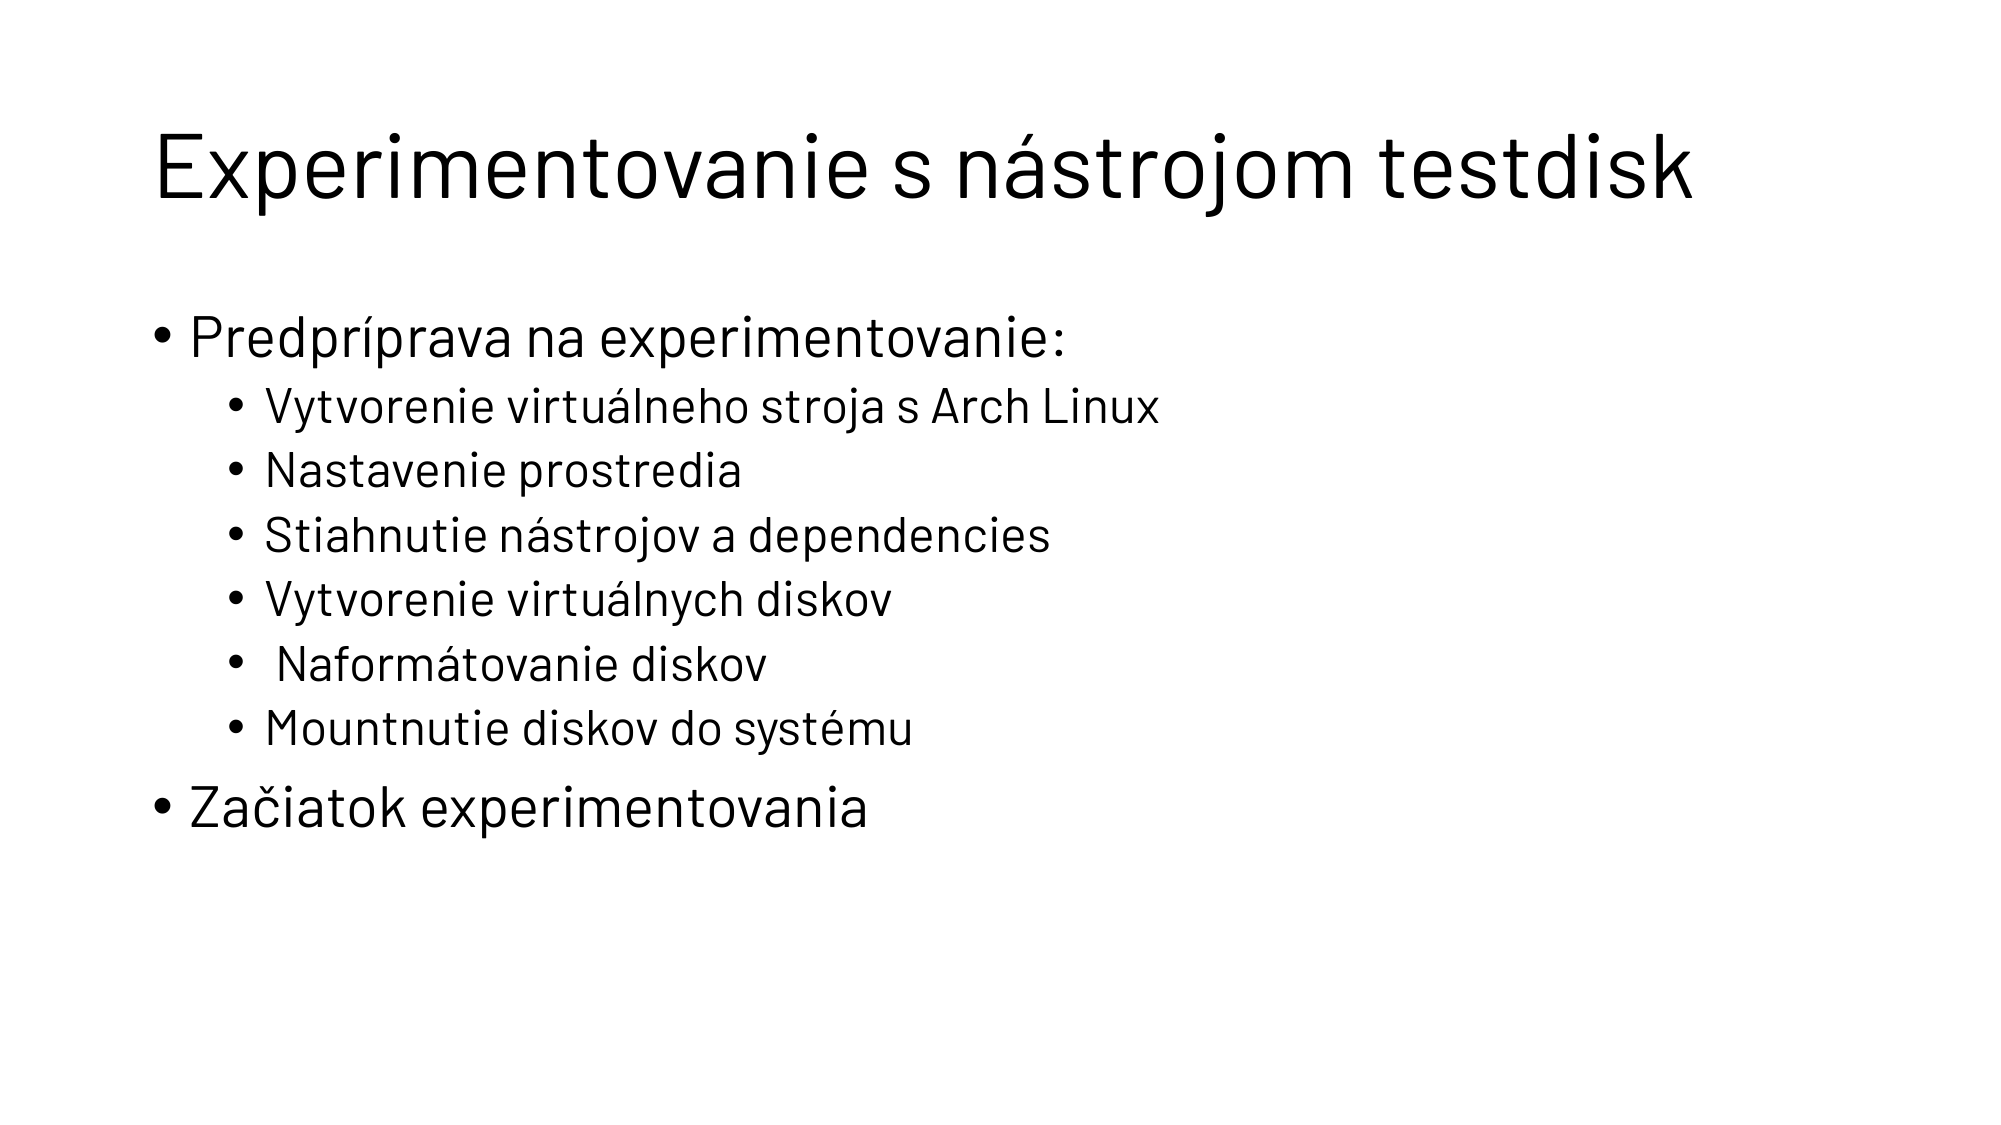

# Experimentovanie s nástrojom testdisk
Predpríprava na experimentovanie:
Vytvorenie virtuálneho stroja s Arch Linux
Nastavenie prostredia
Stiahnutie nástrojov a dependencies
Vytvorenie virtuálnych diskov
 Naformátovanie diskov
Mountnutie diskov do systému
Začiatok experimentovania